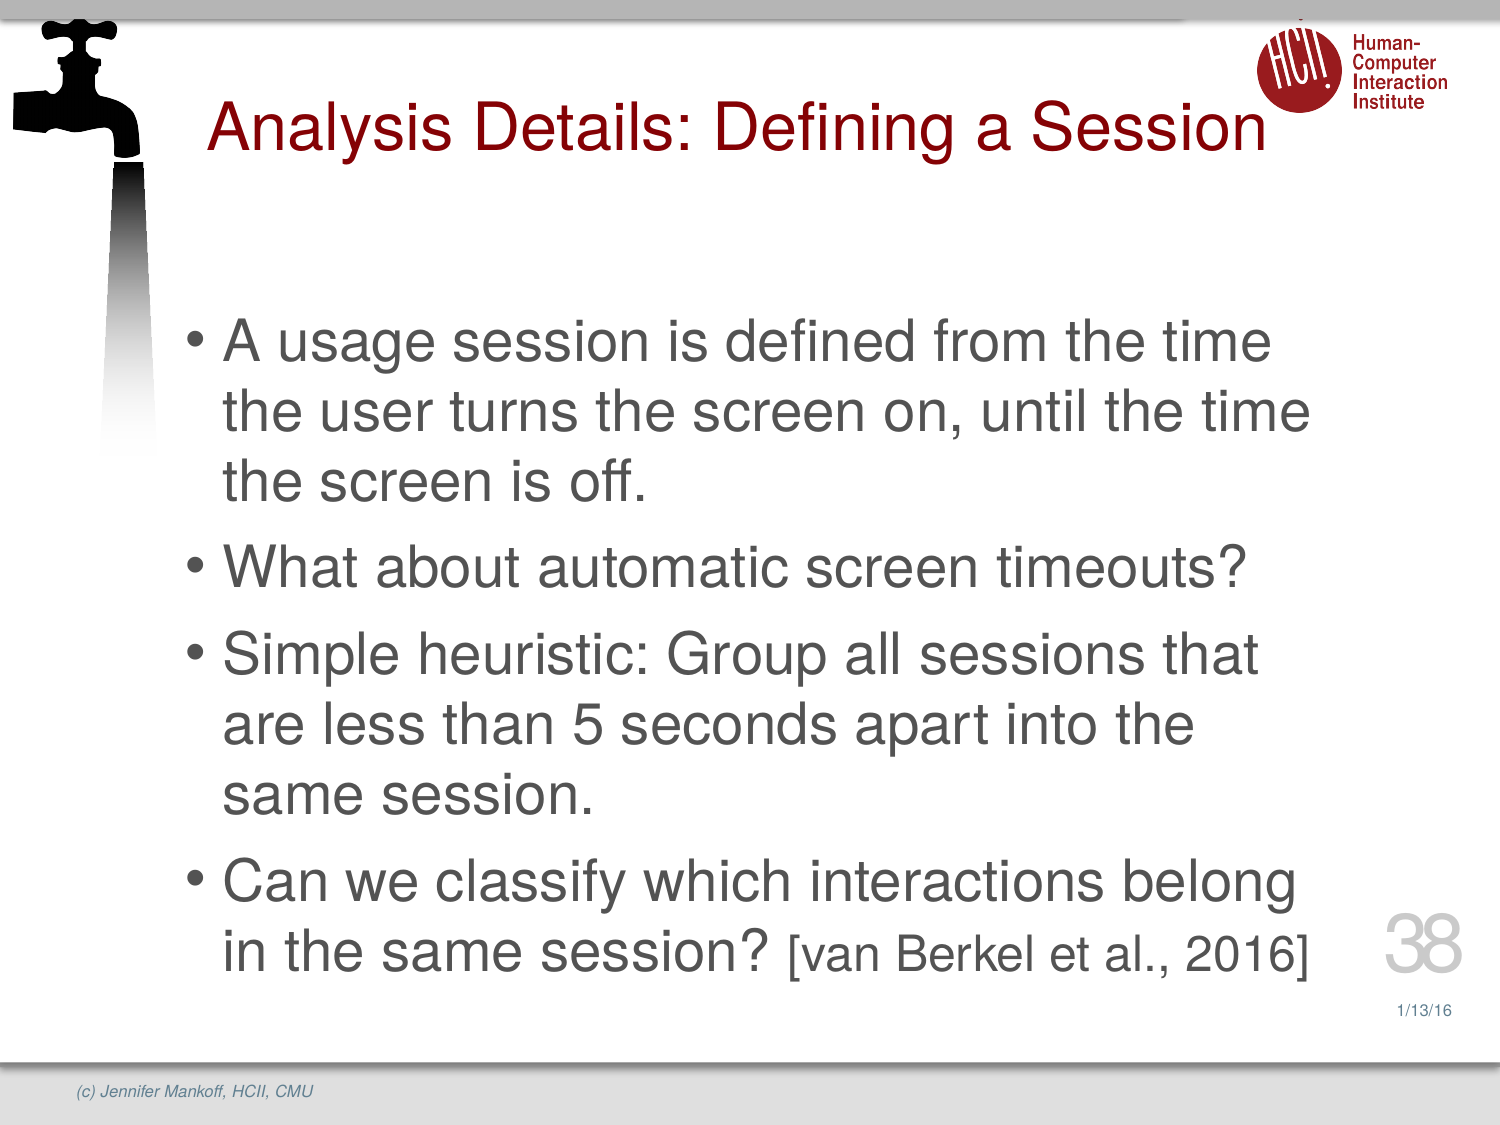

# Analysis Details: Defining a Session
A usage session is defined from the time the user turns the screen on, until the time the screen is off.
What about automatic screen timeouts?
Simple heuristic: Group all sessions that are less than 5 seconds apart into the same session.
Can we classify which interactions belong in the same session? [van Berkel et al., 2016]
38
1/13/16
(c) Jennifer Mankoff, HCII, CMU